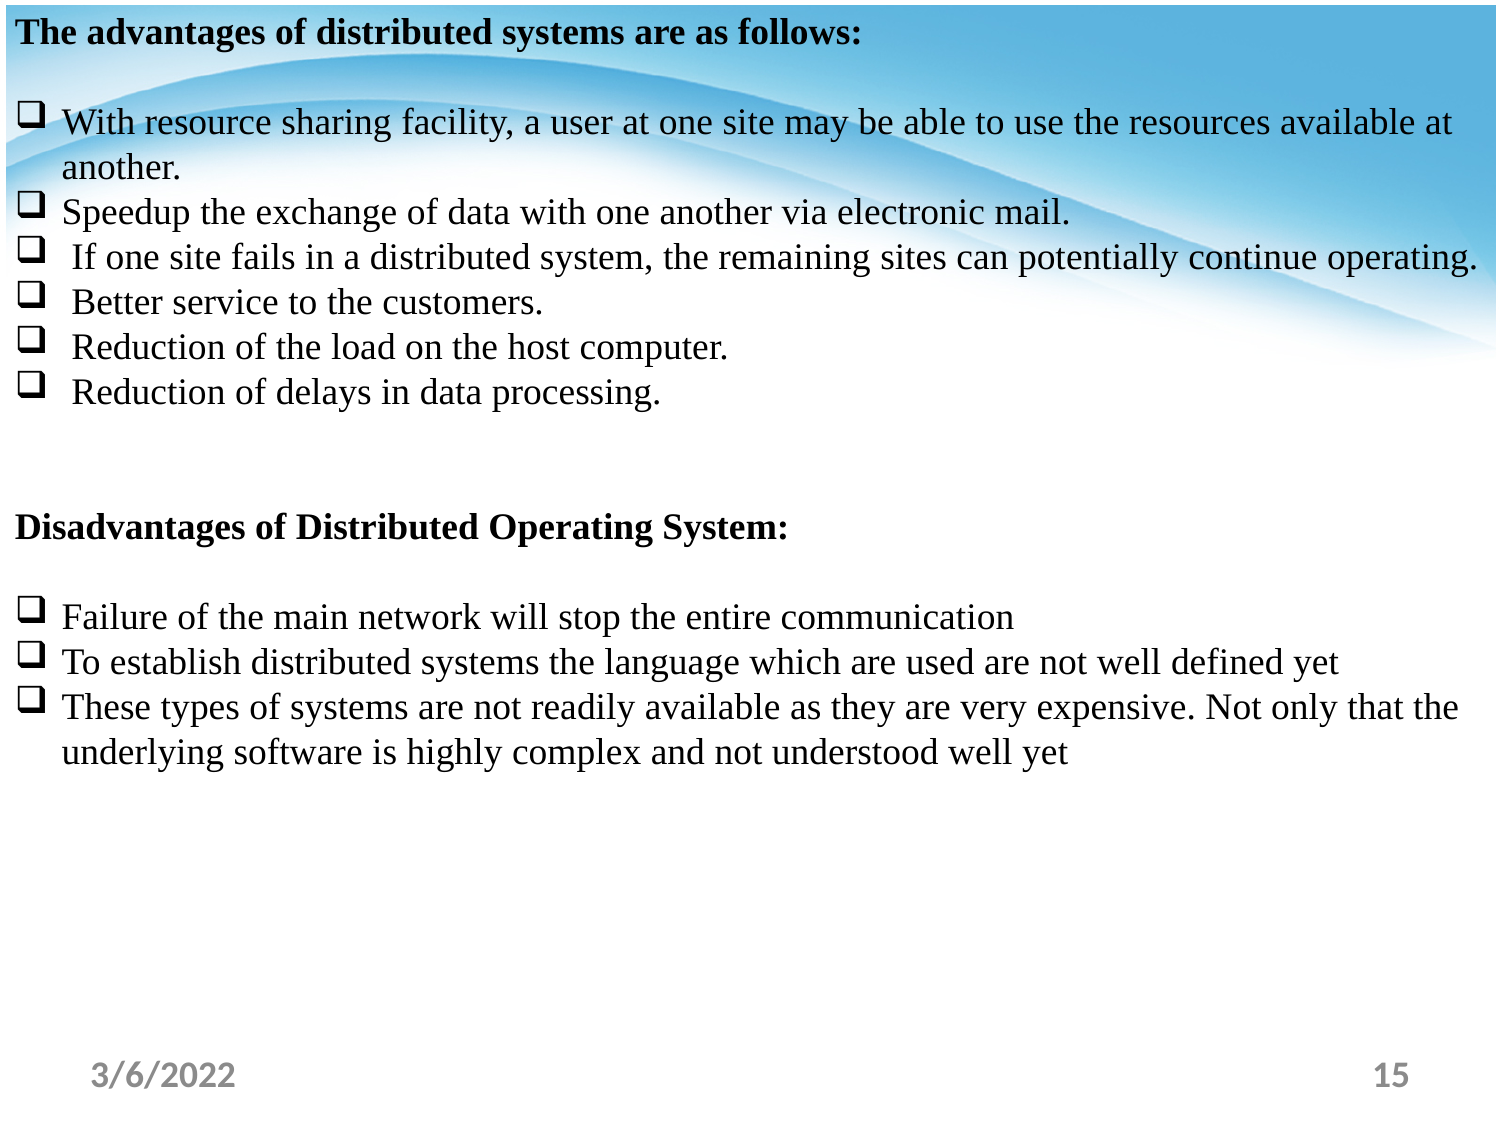

The advantages of distributed systems are as follows:

With resource sharing facility, a user at one site may be able to use the resources available at another.
Speedup the exchange of data with one another via electronic mail.
 If one site fails in a distributed system, the remaining sites can potentially continue operating.
 Better service to the customers.
 Reduction of the load on the host computer.
 Reduction of delays in data processing.

Disadvantages of Distributed Operating System:

Failure of the main network will stop the entire communication
To establish distributed systems the language which are used are not well defined yet
These types of systems are not readily available as they are very expensive. Not only that the underlying software is highly complex and not understood well yet

3/6/2022
15